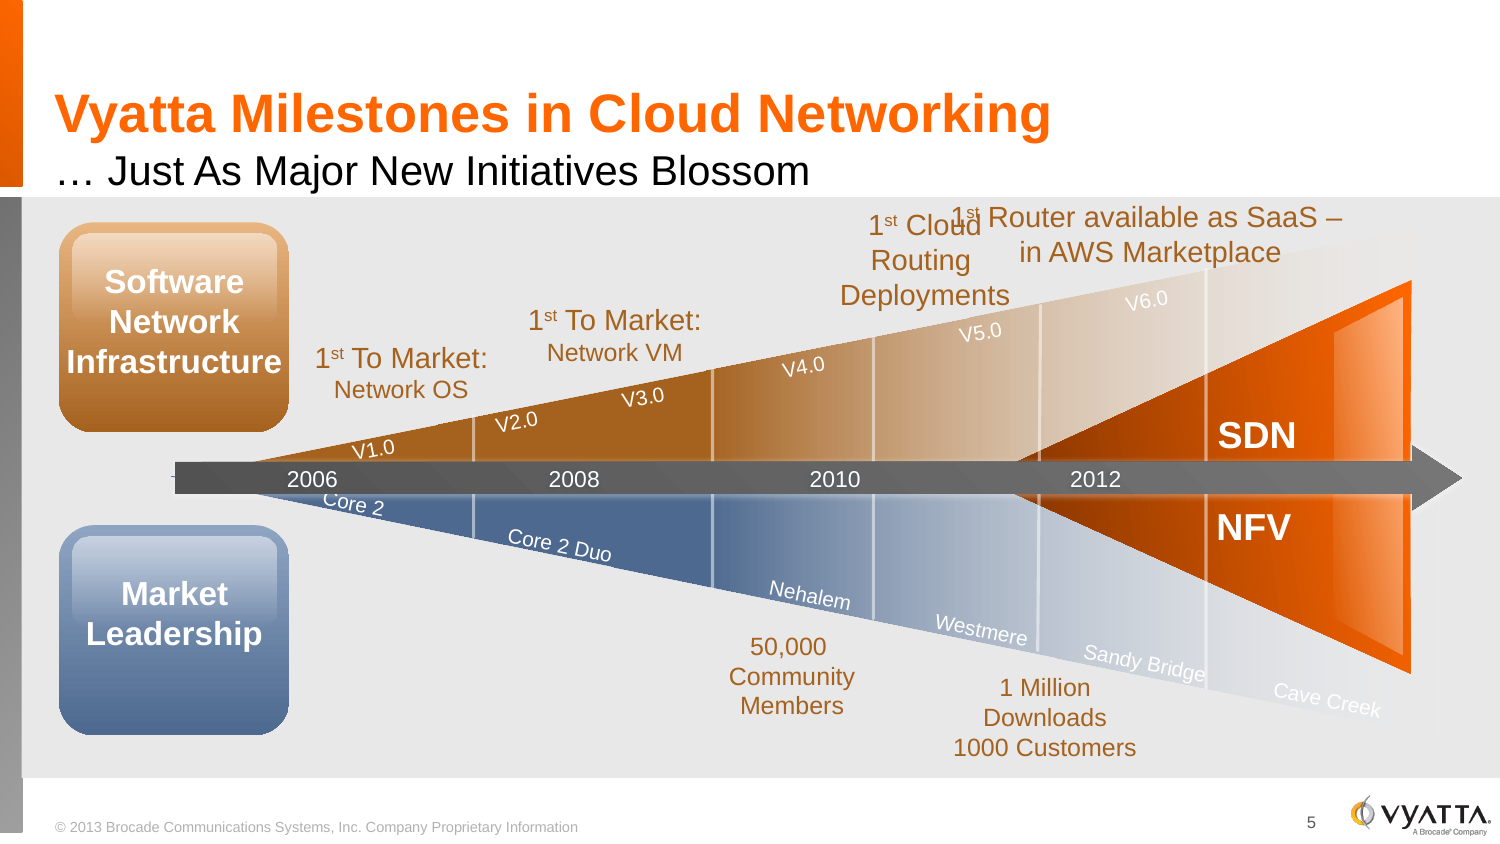

# Vyatta Milestones in Cloud Networking
… Just As Major New Initiatives Blossom

1st Router available as SaaS –
 in AWS Marketplace
1st Cloud
Routing
Deployments

Software
Network
Infrastructure

1st To Market:
Network VM
1st To Market:
Network OS
V1.0                  V2.0               V3.0                     V4.0                        V5.0                      V6.0
SDN

2006
2008
2010
2012

NFV

Market
Leadership
Core 2                      Core 2 Duo                            Nehalem               Westmere          Sandy Bridge            Cave Creek
50,000
Community
Members
1 Million
Downloads
1000 Customers
5
© 2013 Brocade Communications Systems, Inc. Company Proprietary Information